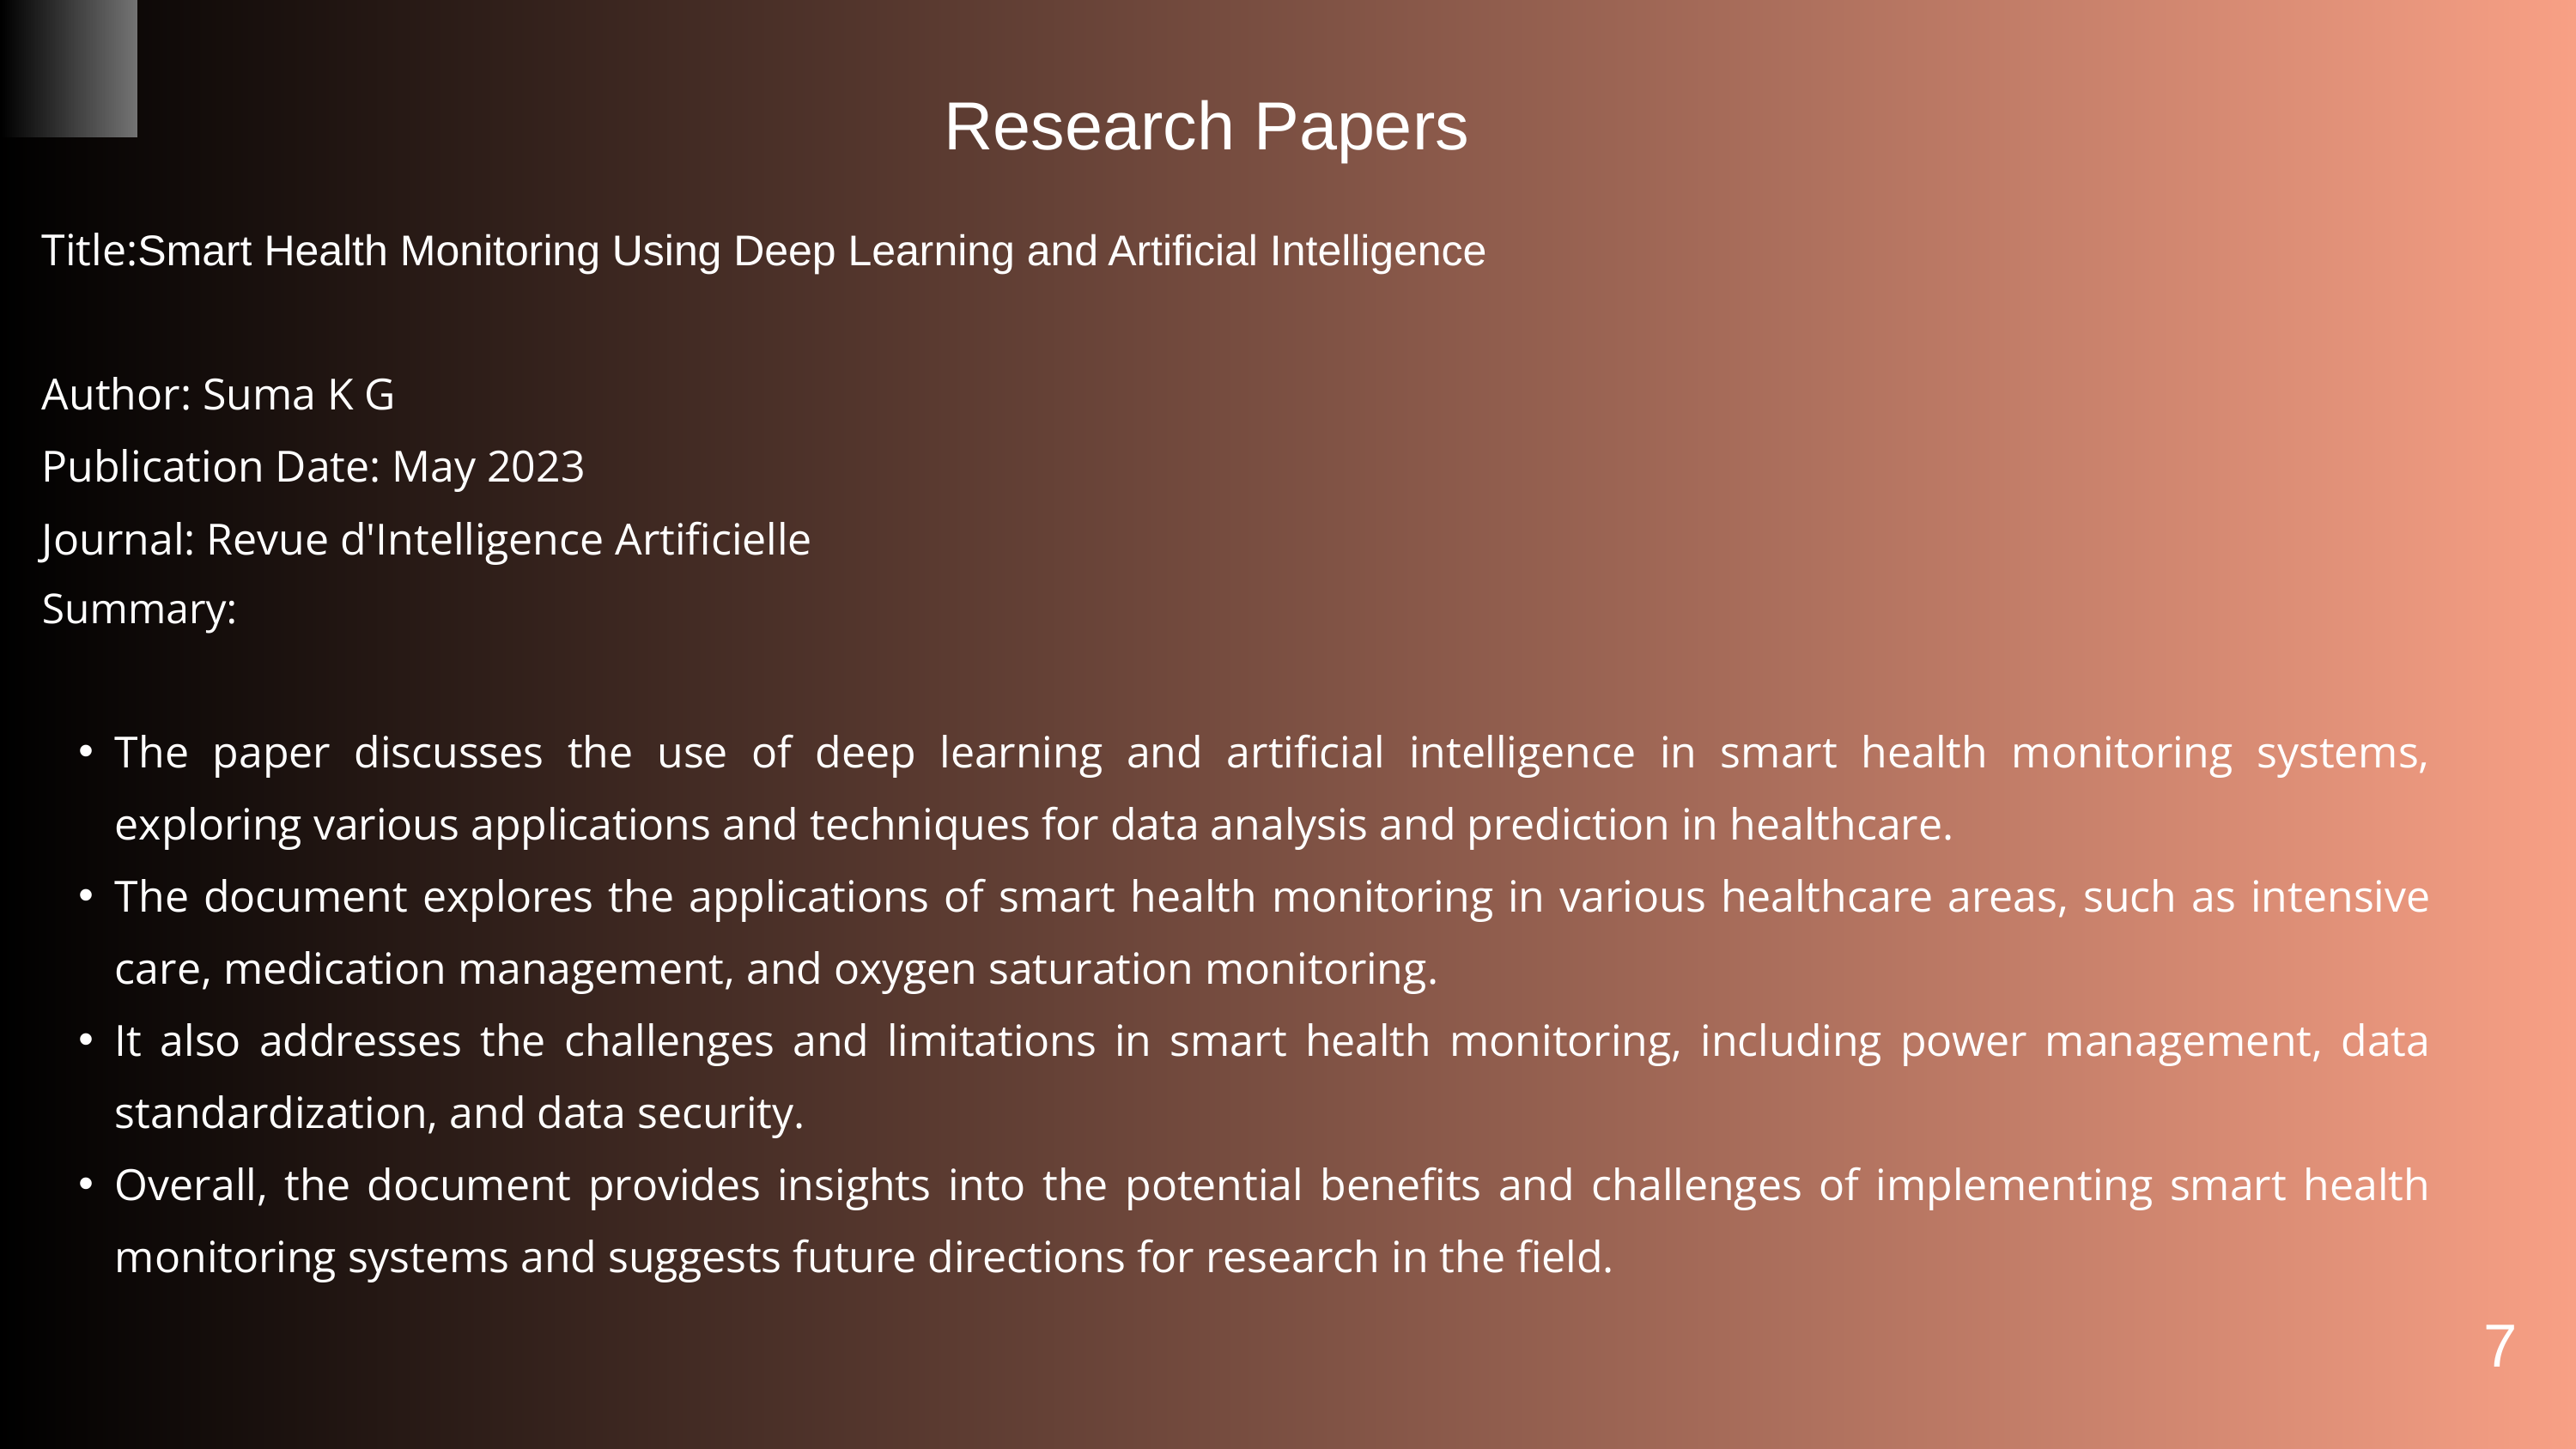

Research Papers
Title:Smart Health Monitoring Using Deep Learning and Artificial Intelligence

Author: Suma K G
Publication Date: May 2023
Journal: Revue d'Intelligence Artificielle
Summary:

The paper discusses the use of deep learning and artificial intelligence in smart health monitoring systems, exploring various applications and techniques for data analysis and prediction in healthcare.
The document explores the applications of smart health monitoring in various healthcare areas, such as intensive care, medication management, and oxygen saturation monitoring.
It also addresses the challenges and limitations in smart health monitoring, including power management, data standardization, and data security.
Overall, the document provides insights into the potential benefits and challenges of implementing smart health monitoring systems and suggests future directions for research in the field.
7